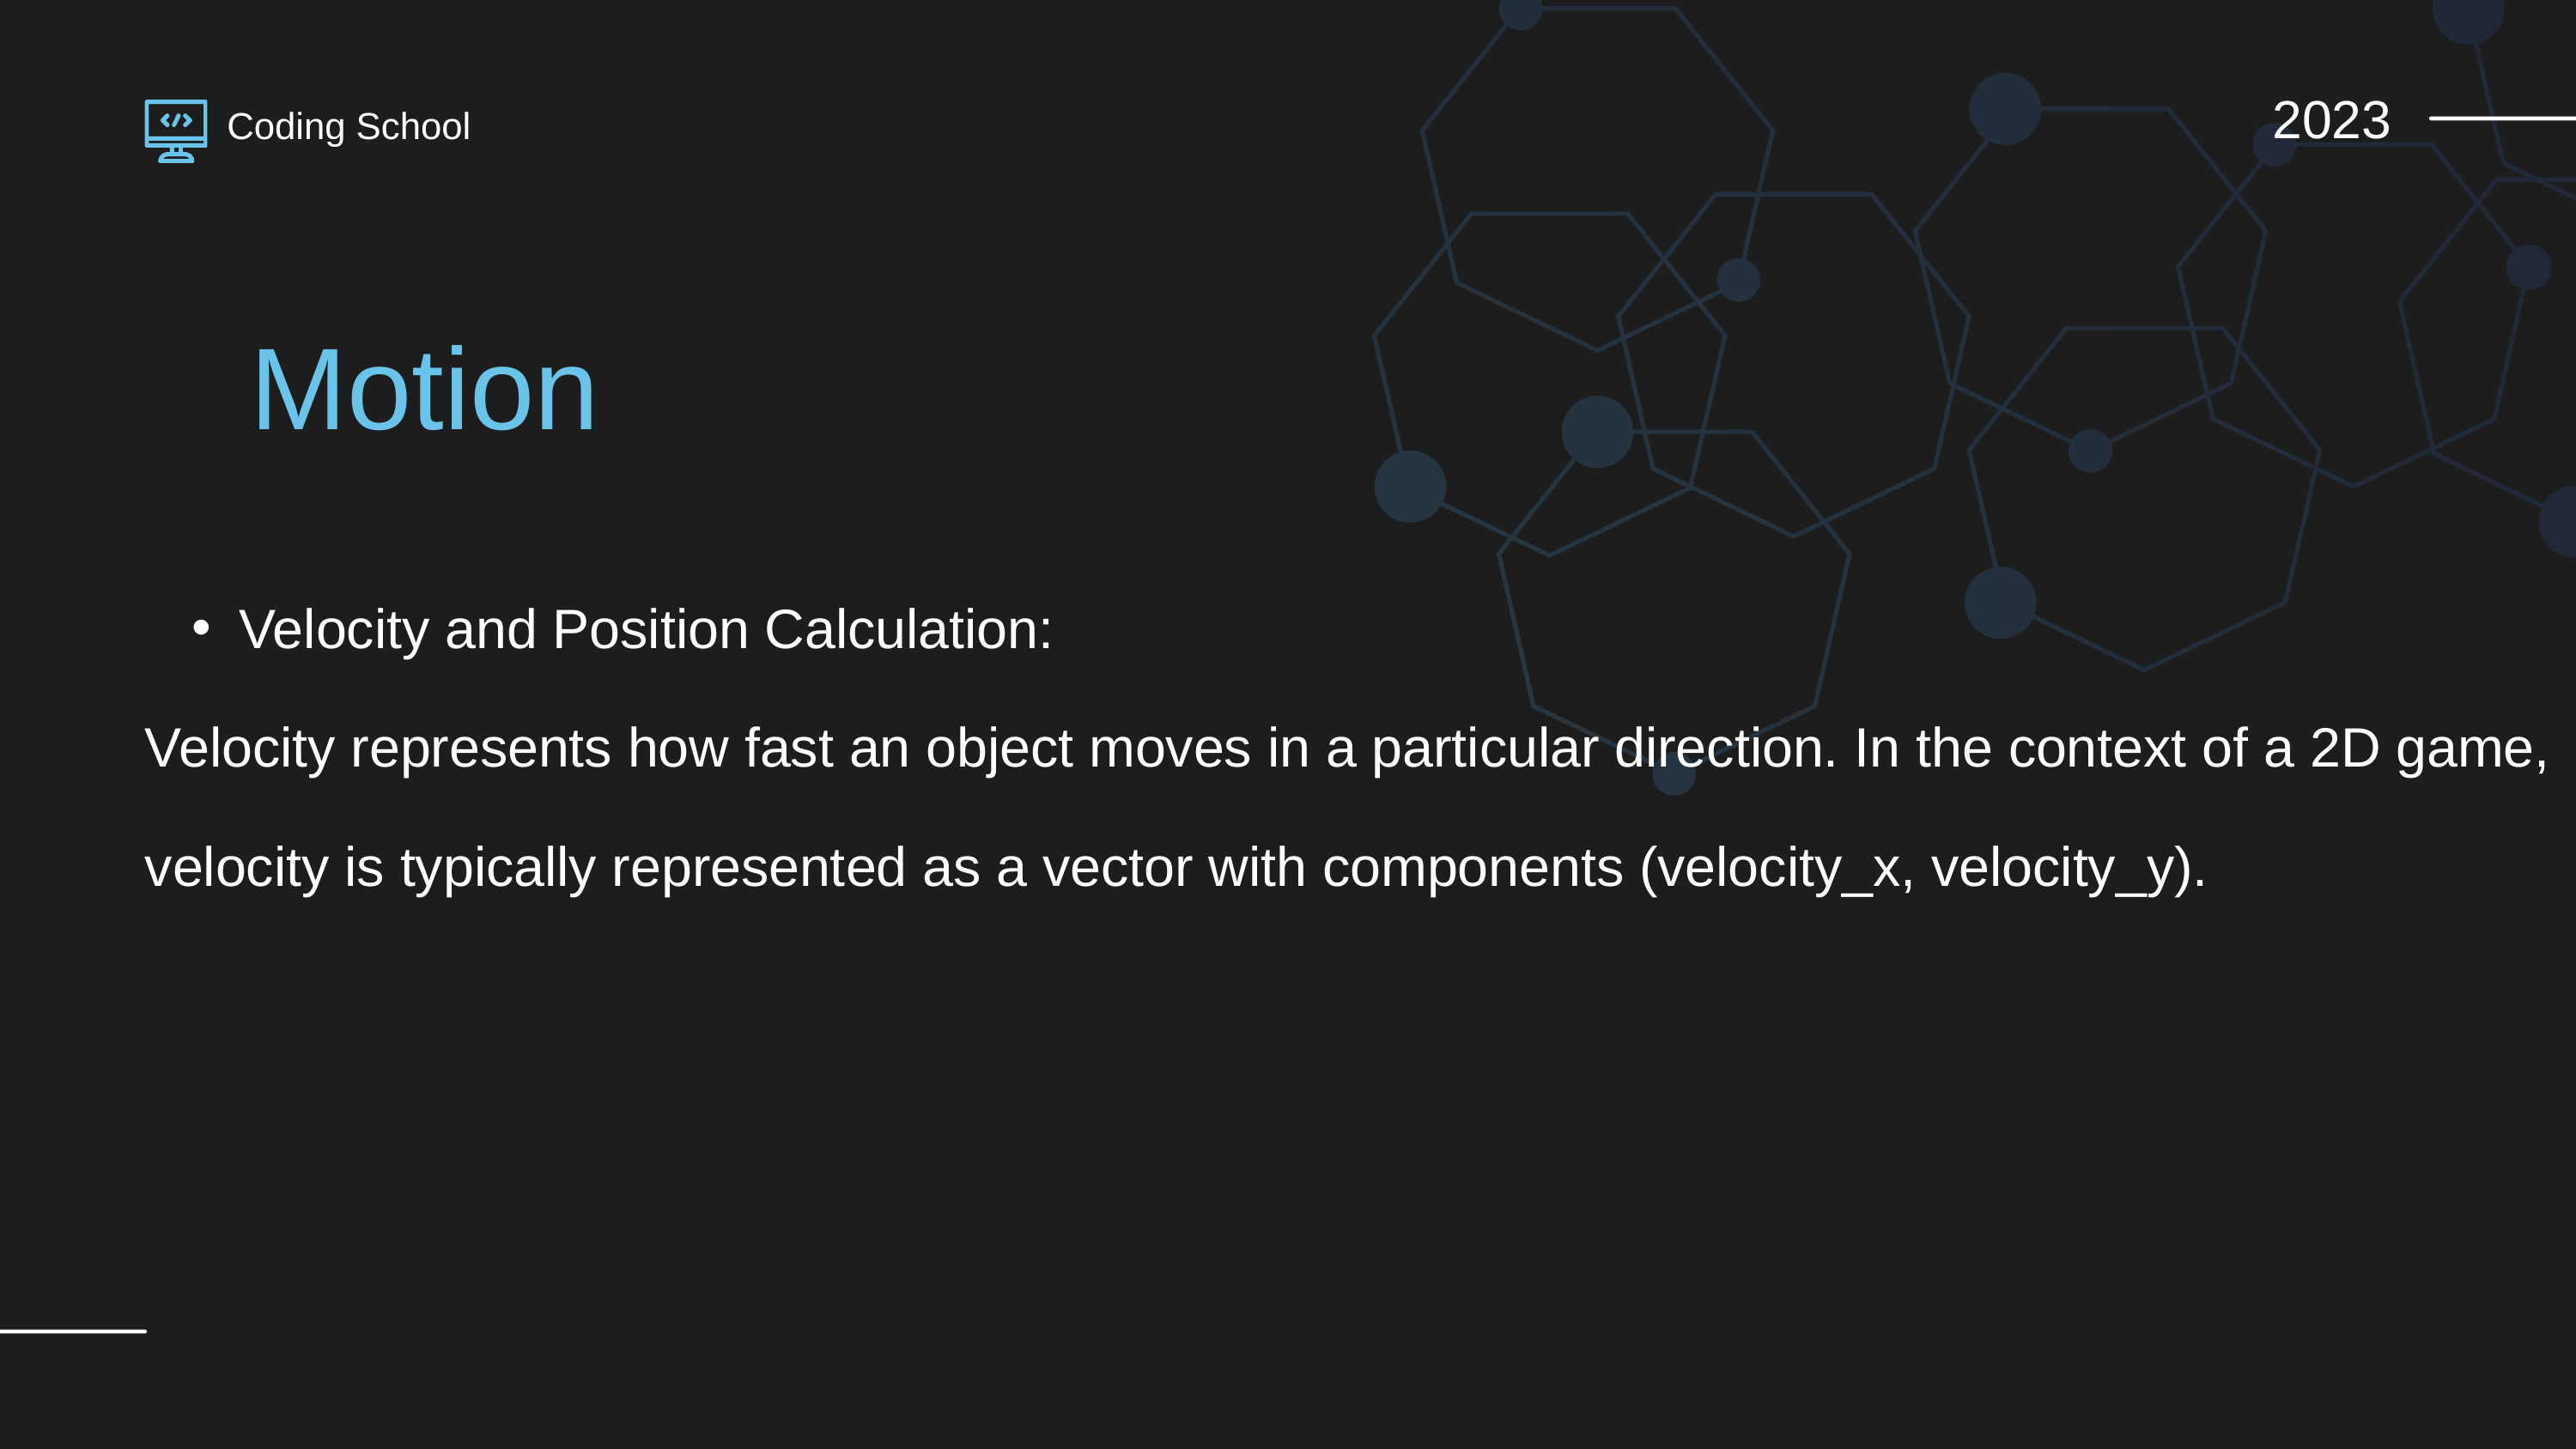

2023
Coding School

Motion
Velocity and Position Calculation:
Velocity represents how fast an object moves in a particular direction. In the context of a 2D game, velocity is typically represented as a vector with components (velocity_x, velocity_y).